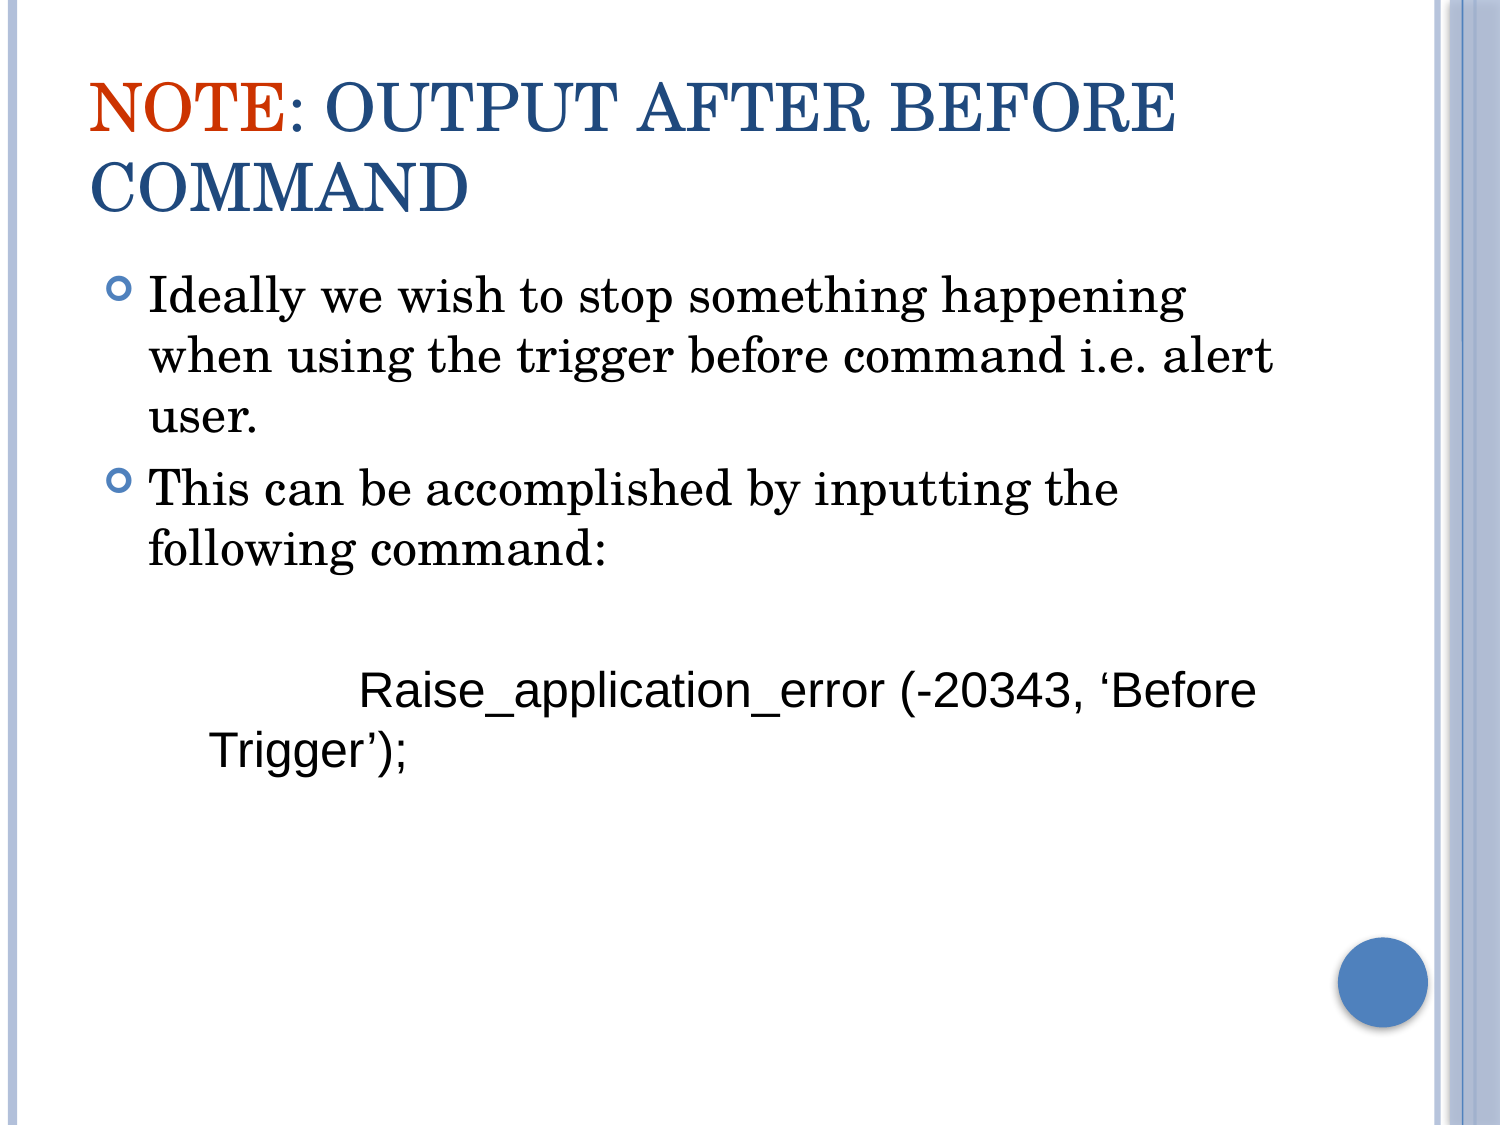

# Note: output after before command
Ideally we wish to stop something happening when using the trigger before command i.e. alert user.
This can be accomplished by inputting the following command:

	Raise_application_error (-20343, ‘Before Trigger’);